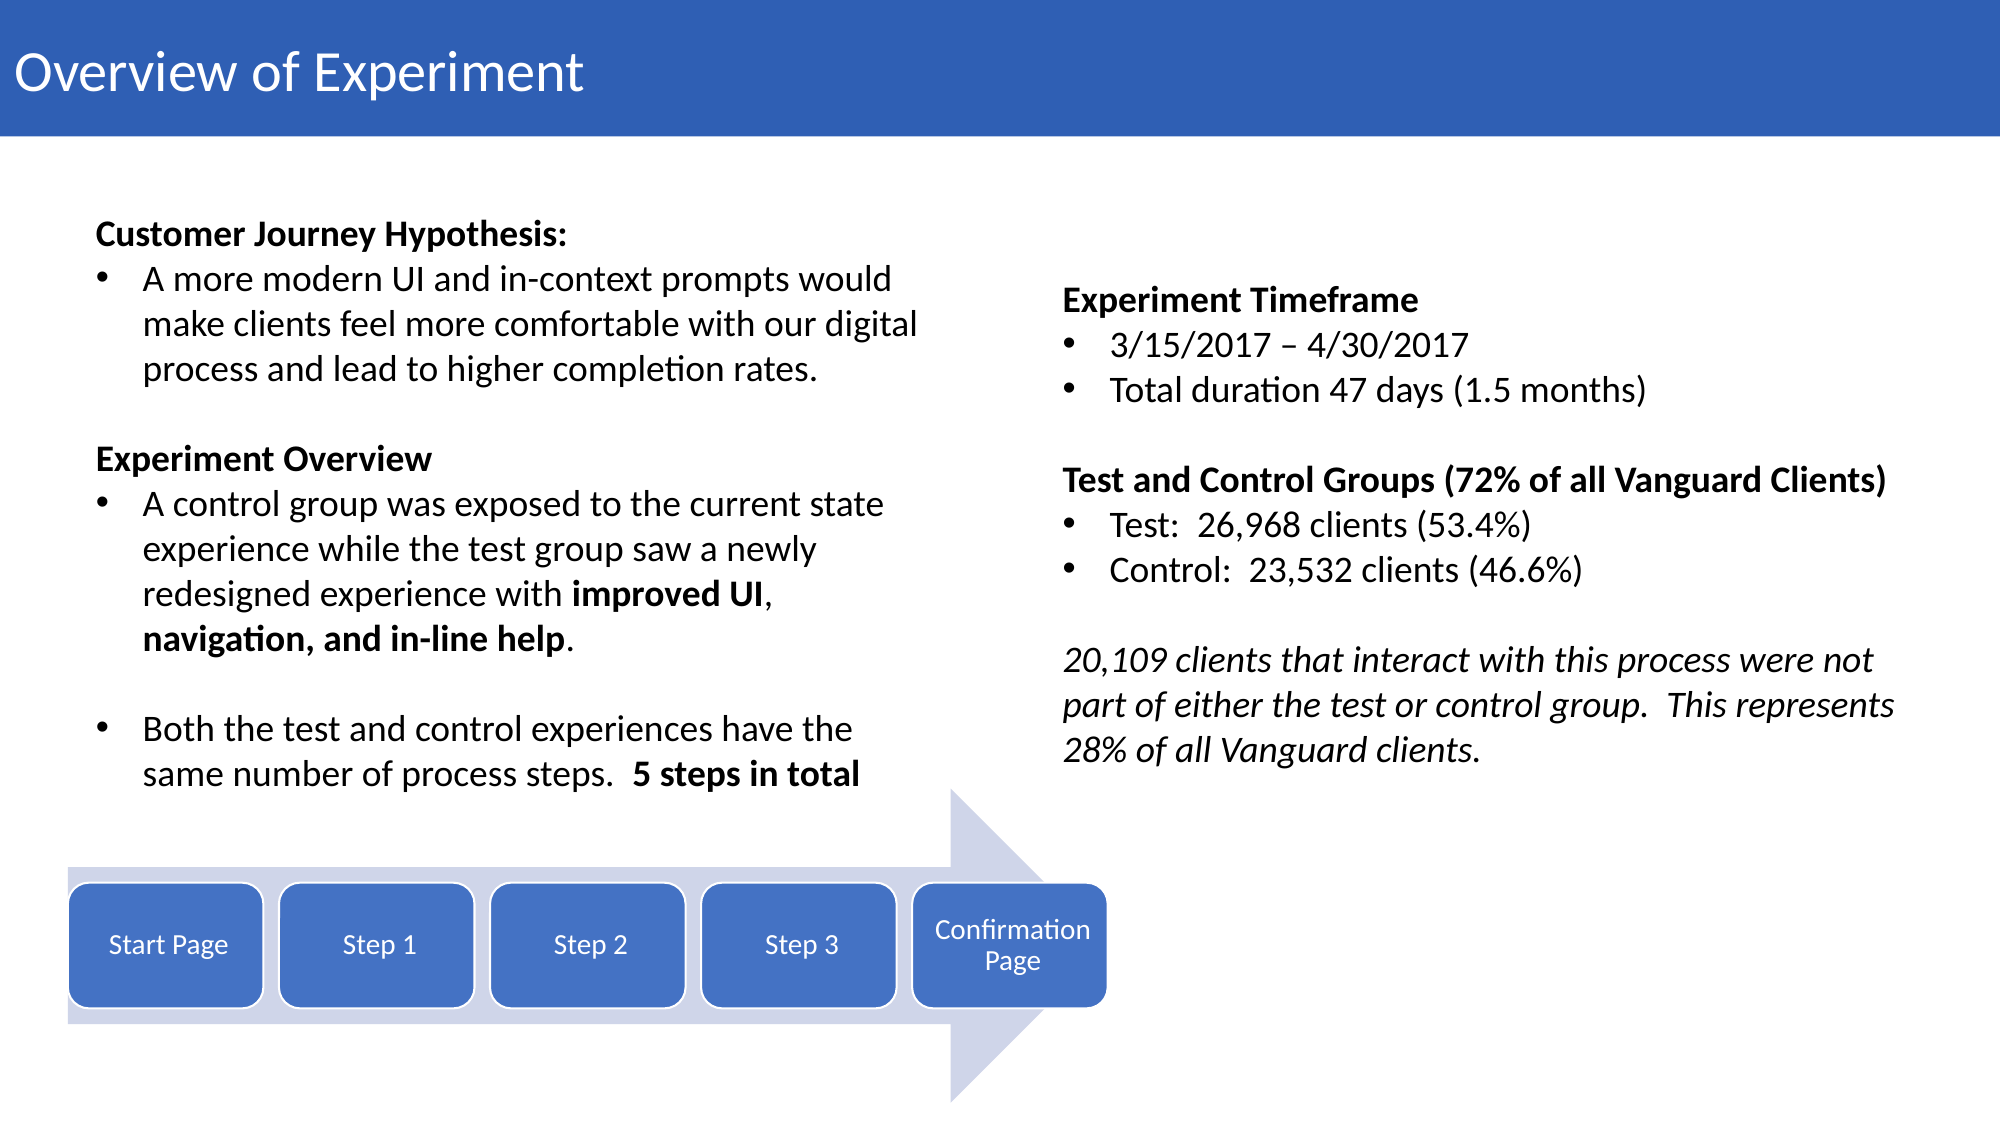

Overview of Experiment

Customer Journey Hypothesis:
A more modern UI and in-context prompts would make clients feel more comfortable with our digital process and lead to higher completion rates.

Experiment Overview
A control group was exposed to the current state experience while the test group saw a newly redesigned experience with improved UI, navigation, and in-line help.

Both the test and control experiences have the same number of process steps.  5 steps in total

Experiment Timeframe
3/15/2017 – 4/30/2017
Total duration 47 days (1.5 months)

Test and Control Groups (72% of all Vanguard Clients)
Test:  26,968 clients (53.4%)
Control:  23,532 clients (46.6%)

20,109 clients that interact with this process were not part of either the test or control group.  This represents 28% of all Vanguard clients.

Start Page
Step 1
Step 2
Step 3
Confirmation Page